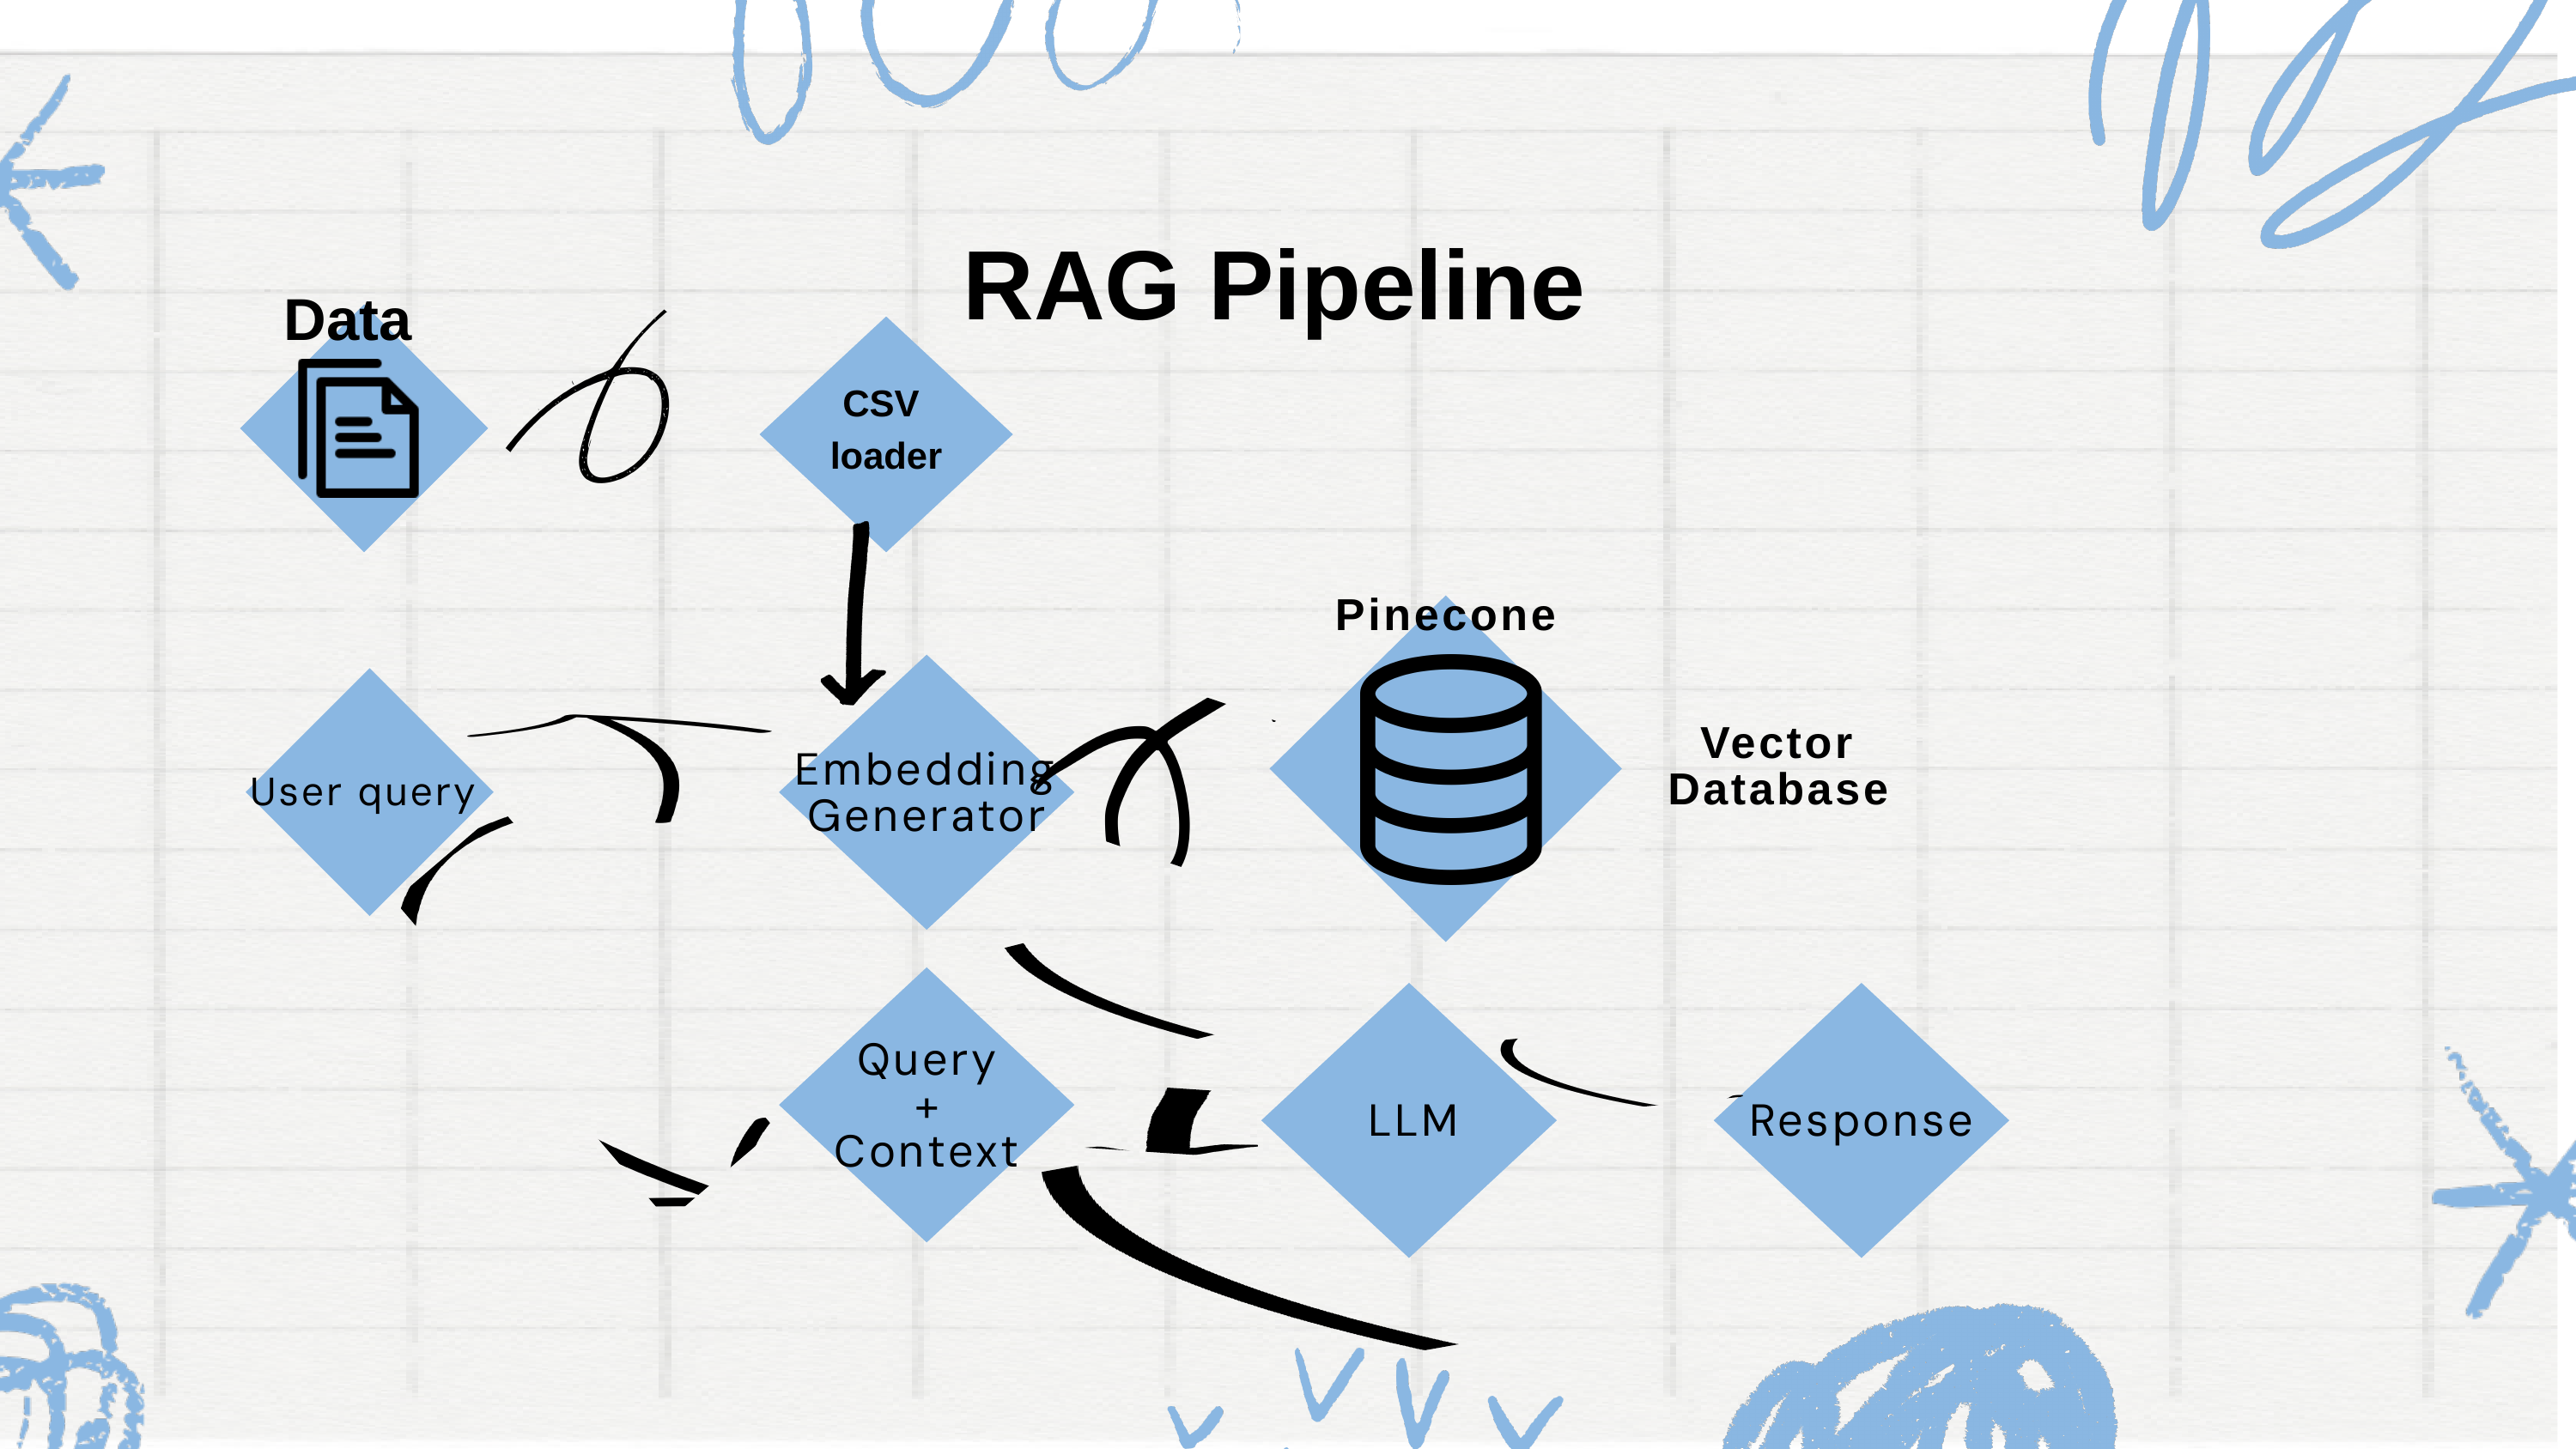

RAG Pipeline
Data

CSV
loader

Pinecone

Vector Database
Embedding Generator

User query

Query
+
Context

LLM
Response